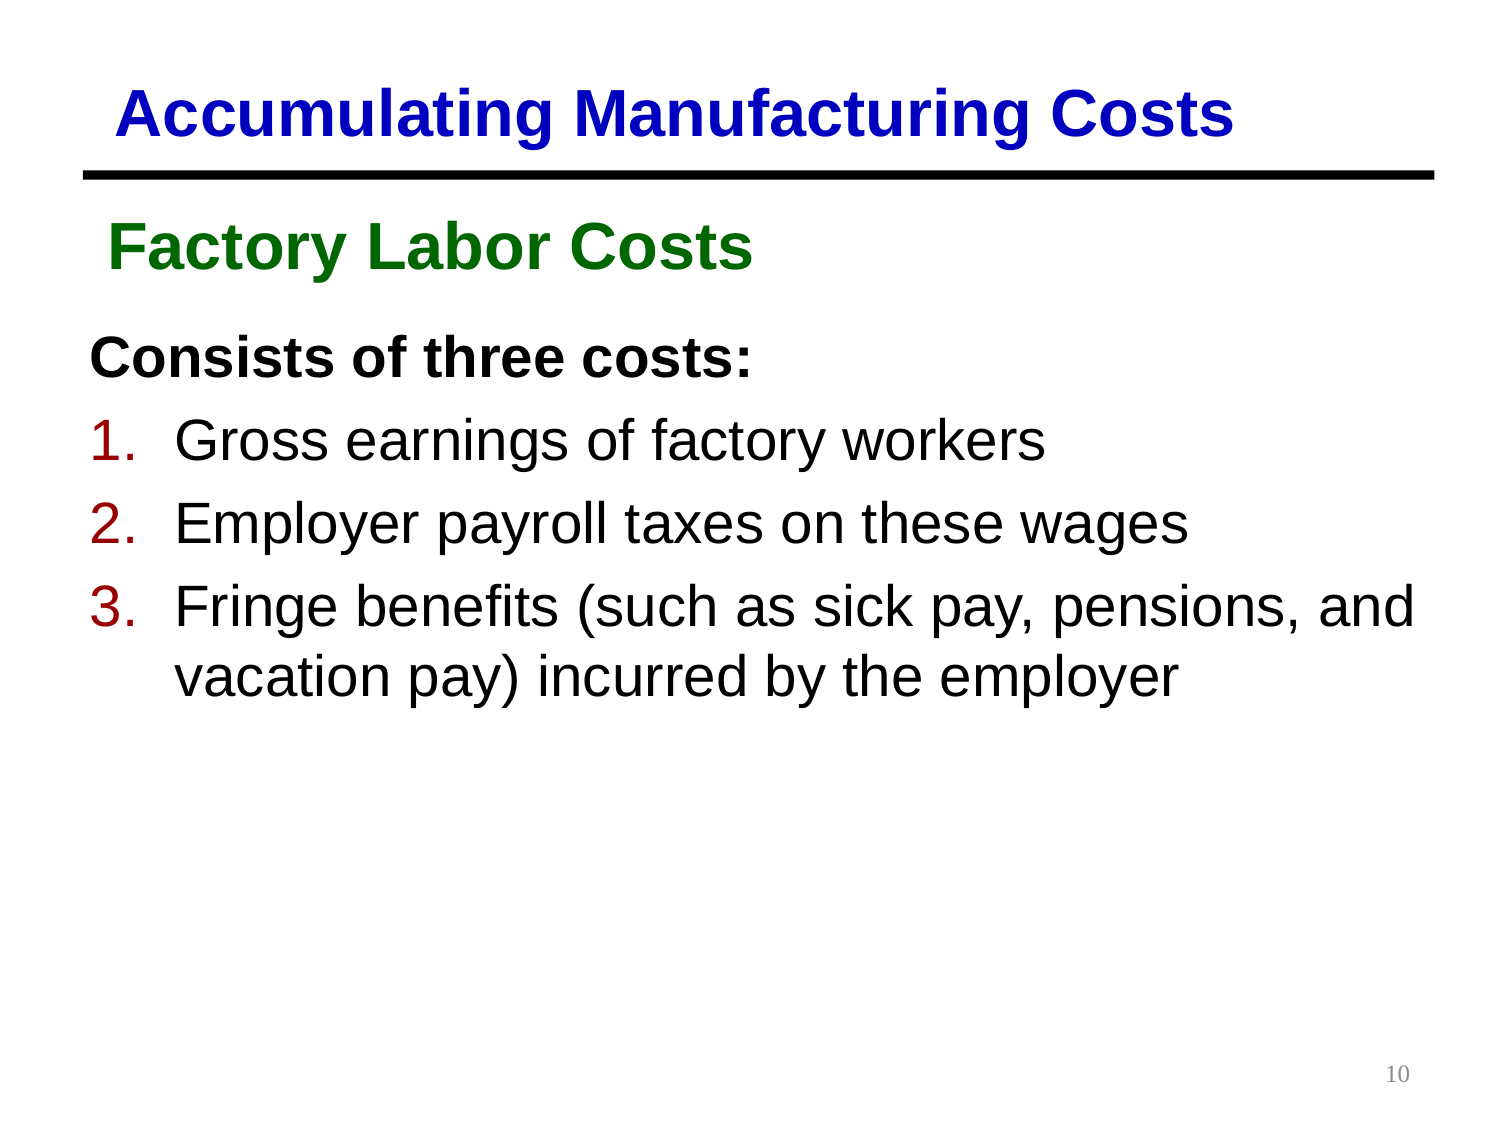

Accumulating Manufacturing Costs

Factory Labor Costs
Consists of three costs:
Gross earnings of factory workers
Employer payroll taxes on these wages
Fringe benefits (such as sick pay, pensions, and vacation pay) incurred by the employer
10